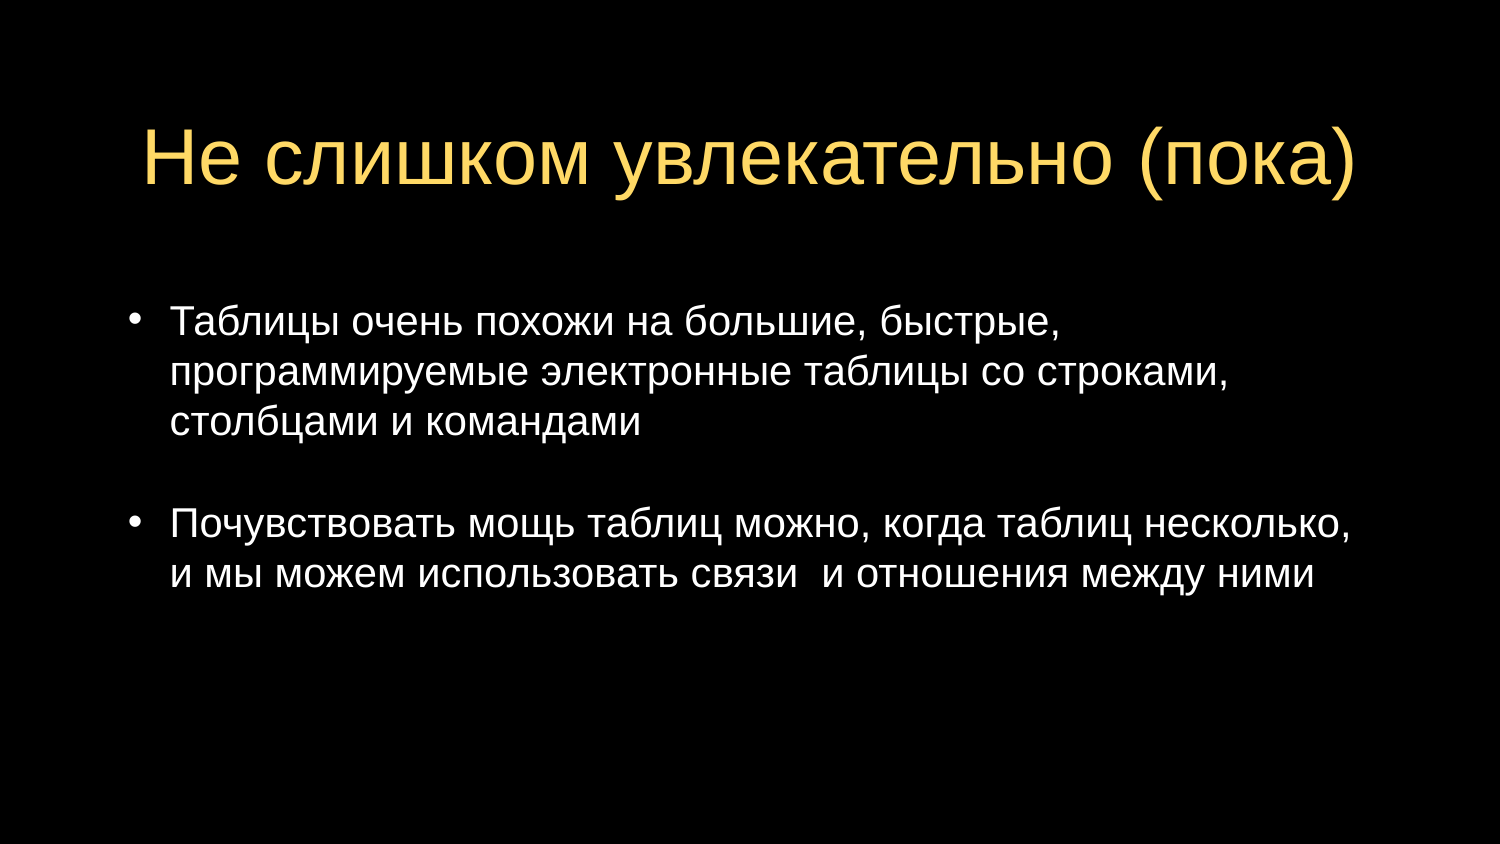

# Не слишком увлекательно (пока)
Таблицы очень похожи на большие, быстрые, программируемые электронные таблицы со строками, столбцами и командами
Почувствовать мощь таблиц можно, когда таблиц несколько, и мы можем использовать связи  и отношения между ними